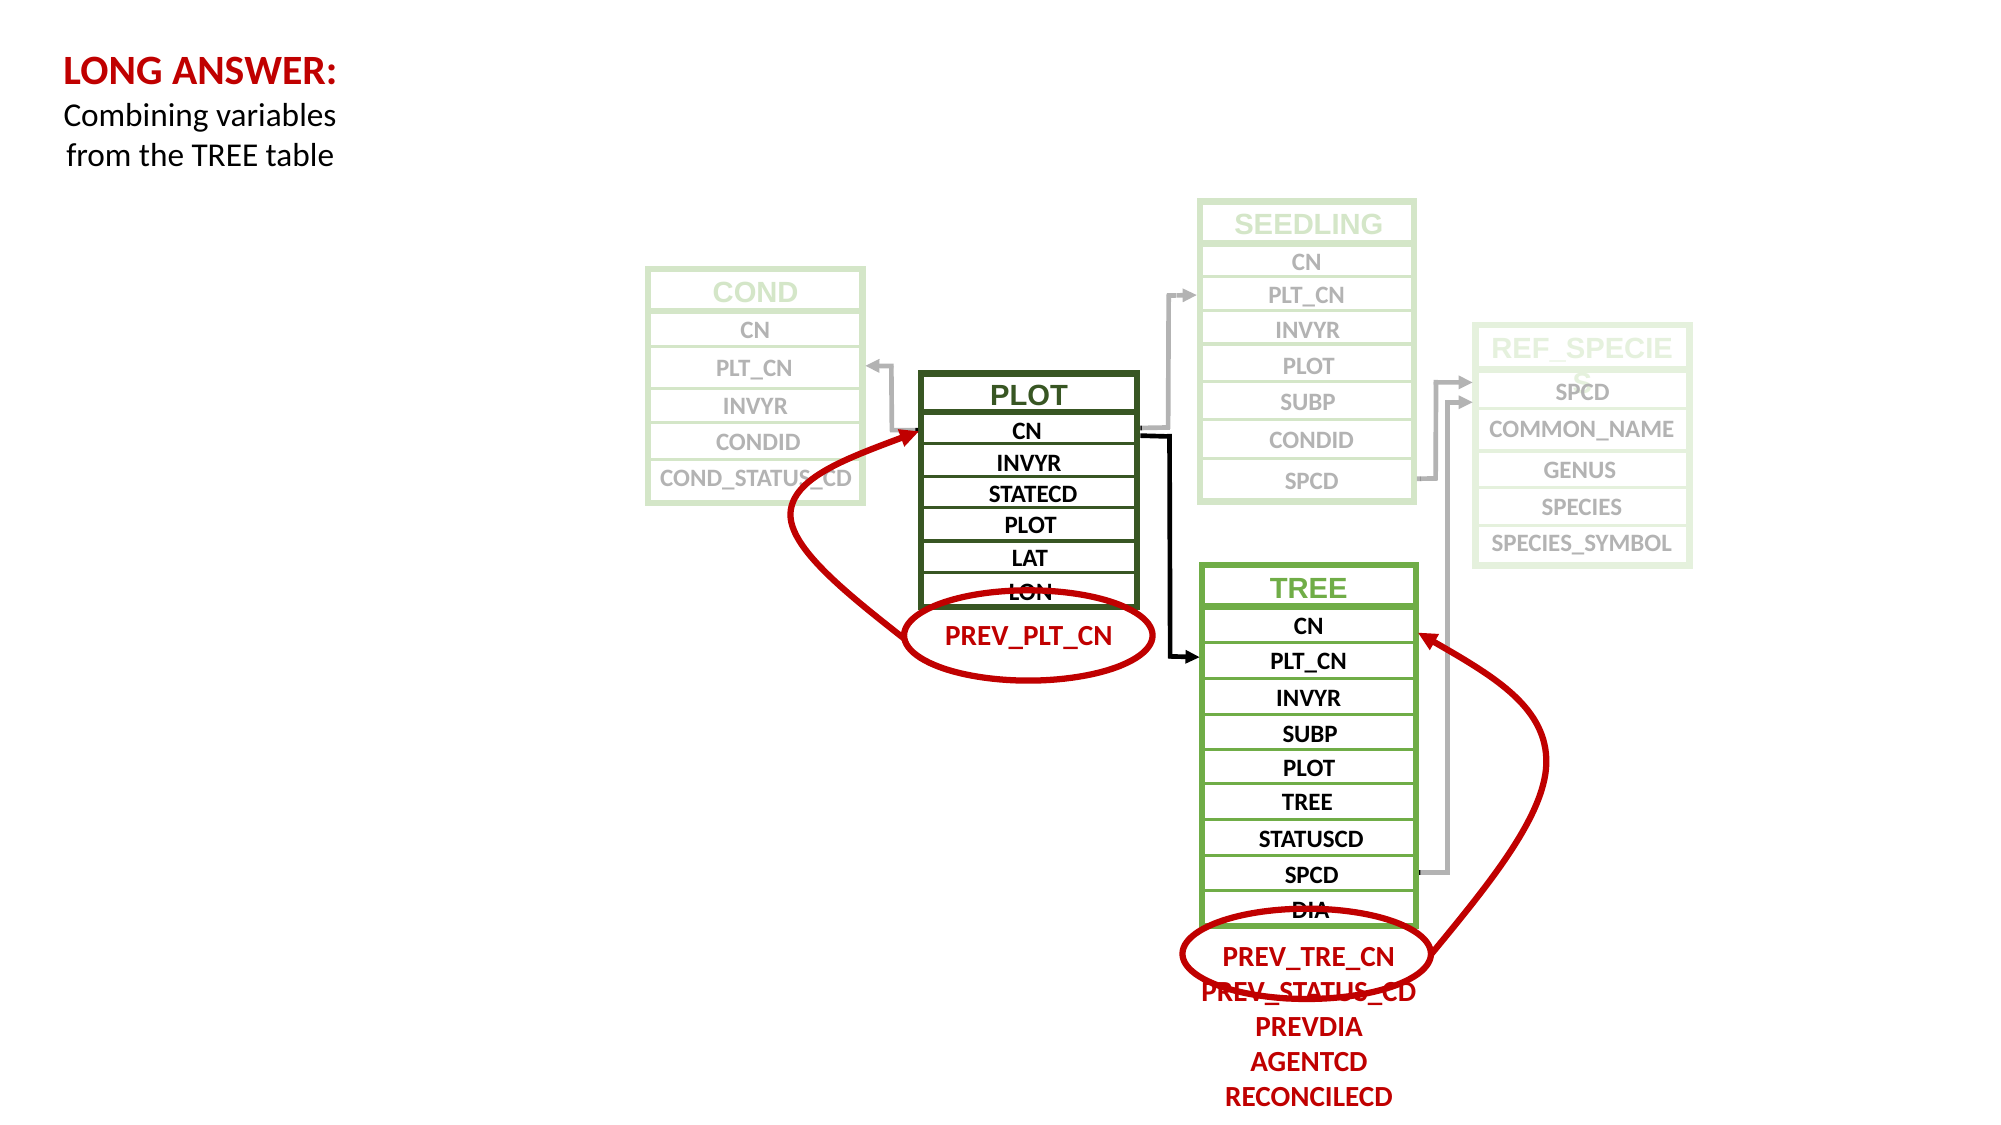

LONG ANSWER:
Combining variables from the TREE table
SEEDLING

CN
PLT_CN
INVYR
PLOT
SUBP
CONDID
SPCD

COND

CN
PLT_CN
INVYR
CONDID
COND_STATUS_CD
REF_SPECIES

SPCD
COMMON_NAME
GENUS
SPECIES
SPECIES_SYMBOL
PLOT

CN
INVYR
STATECD
PLOT
LAT
LON

TREE

CN
PLT_CN
INVYR
SUBP
PLOT
TREE
STATUSCD
SPCD
DIA

PREV_PLT_CN

PREV_TRE_CN
PREV_STATUS_CD
PREVDIA
AGENTCD
RECONCILECD